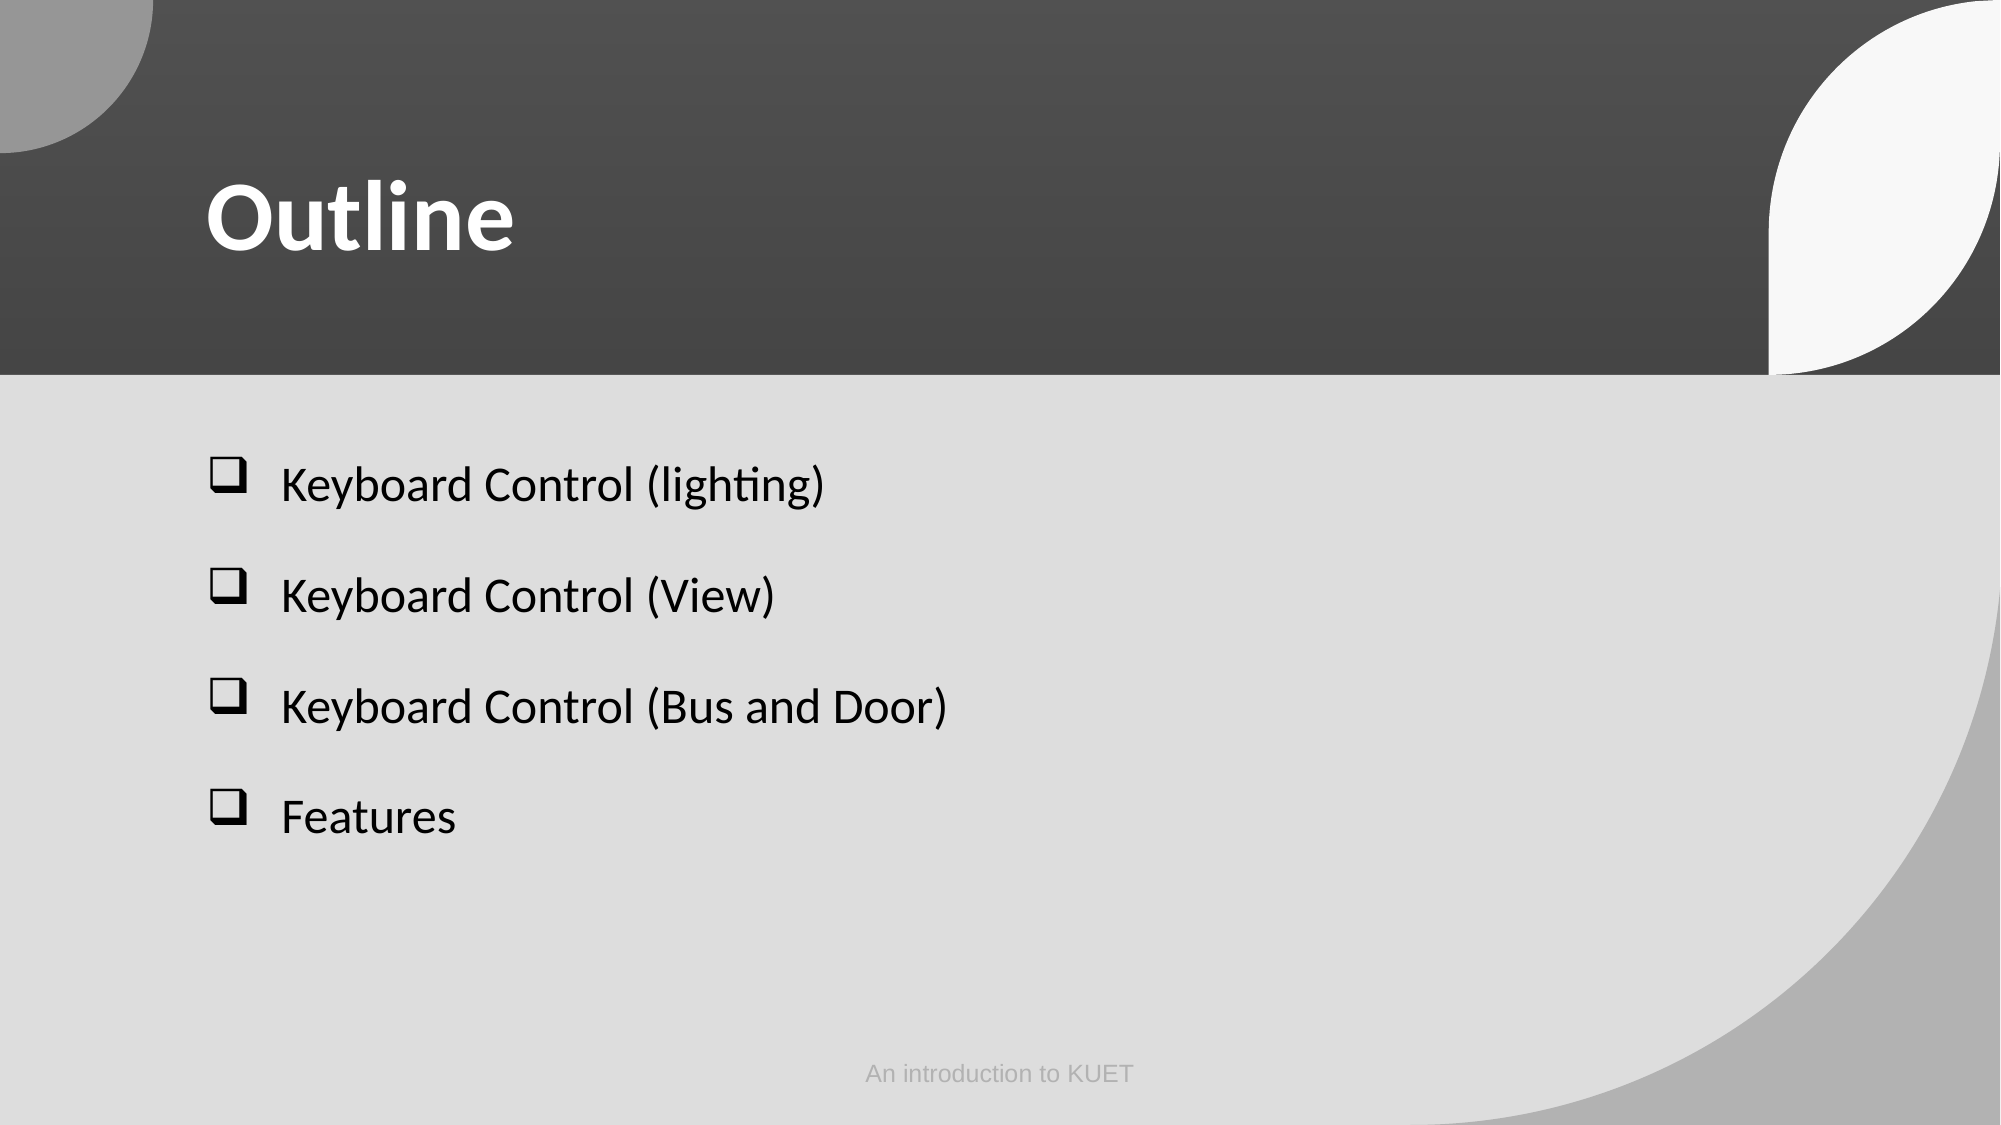

# Outline
Keyboard Control (lighting)
Keyboard Control (View)
Keyboard Control (Bus and Door)
Features

An introduction to KUET
2